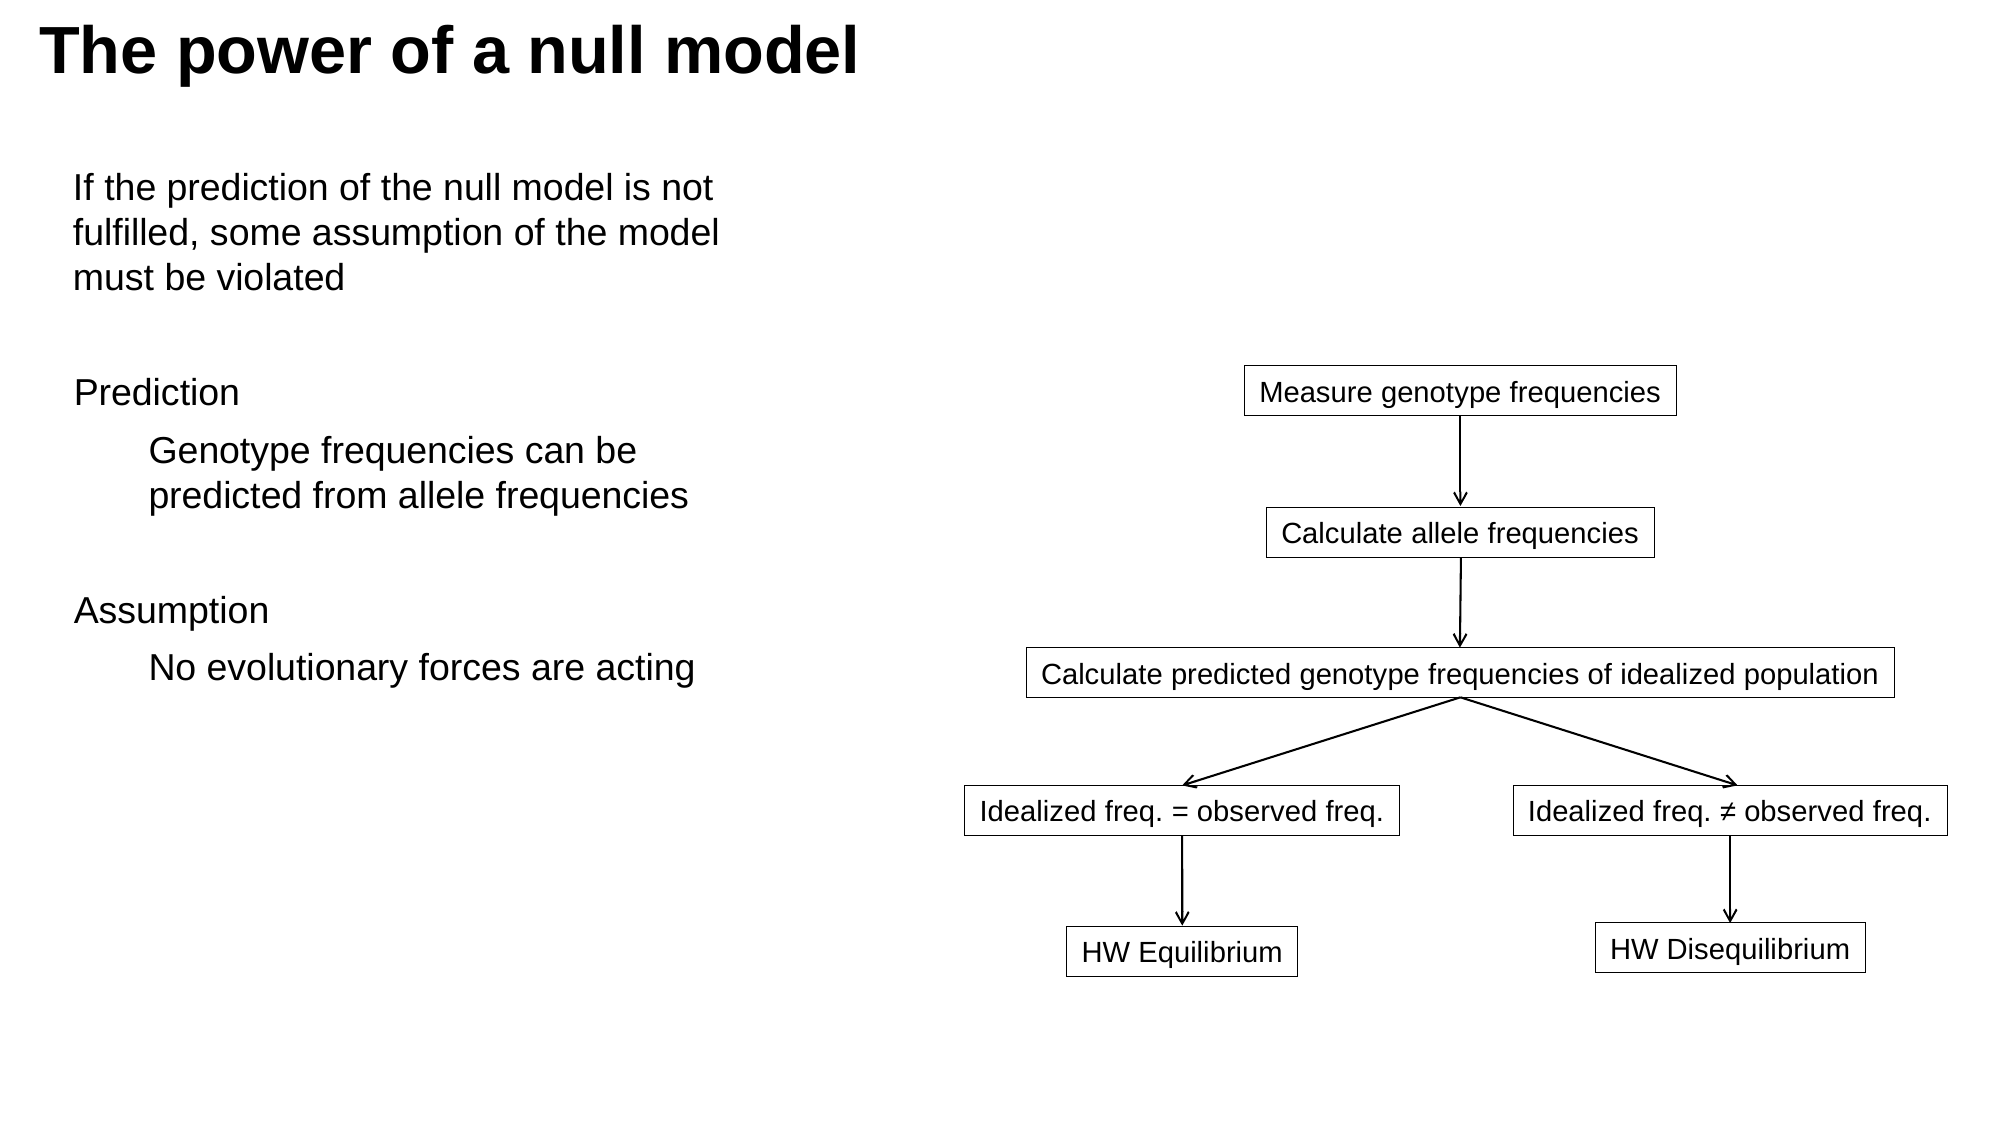

The power of a null model
If the prediction of the null model is not fulfilled, some assumption of the model must be violated

Prediction
Genotype frequencies can be predicted from allele frequencies

Assumption
No evolutionary forces are acting
Measure genotype frequencies
Calculate allele frequencies
Calculate predicted genotype frequencies of idealized population
Idealized freq. = observed freq.
Idealized freq. ≠ observed freq.
HW Disequilibrium
HW Equilibrium